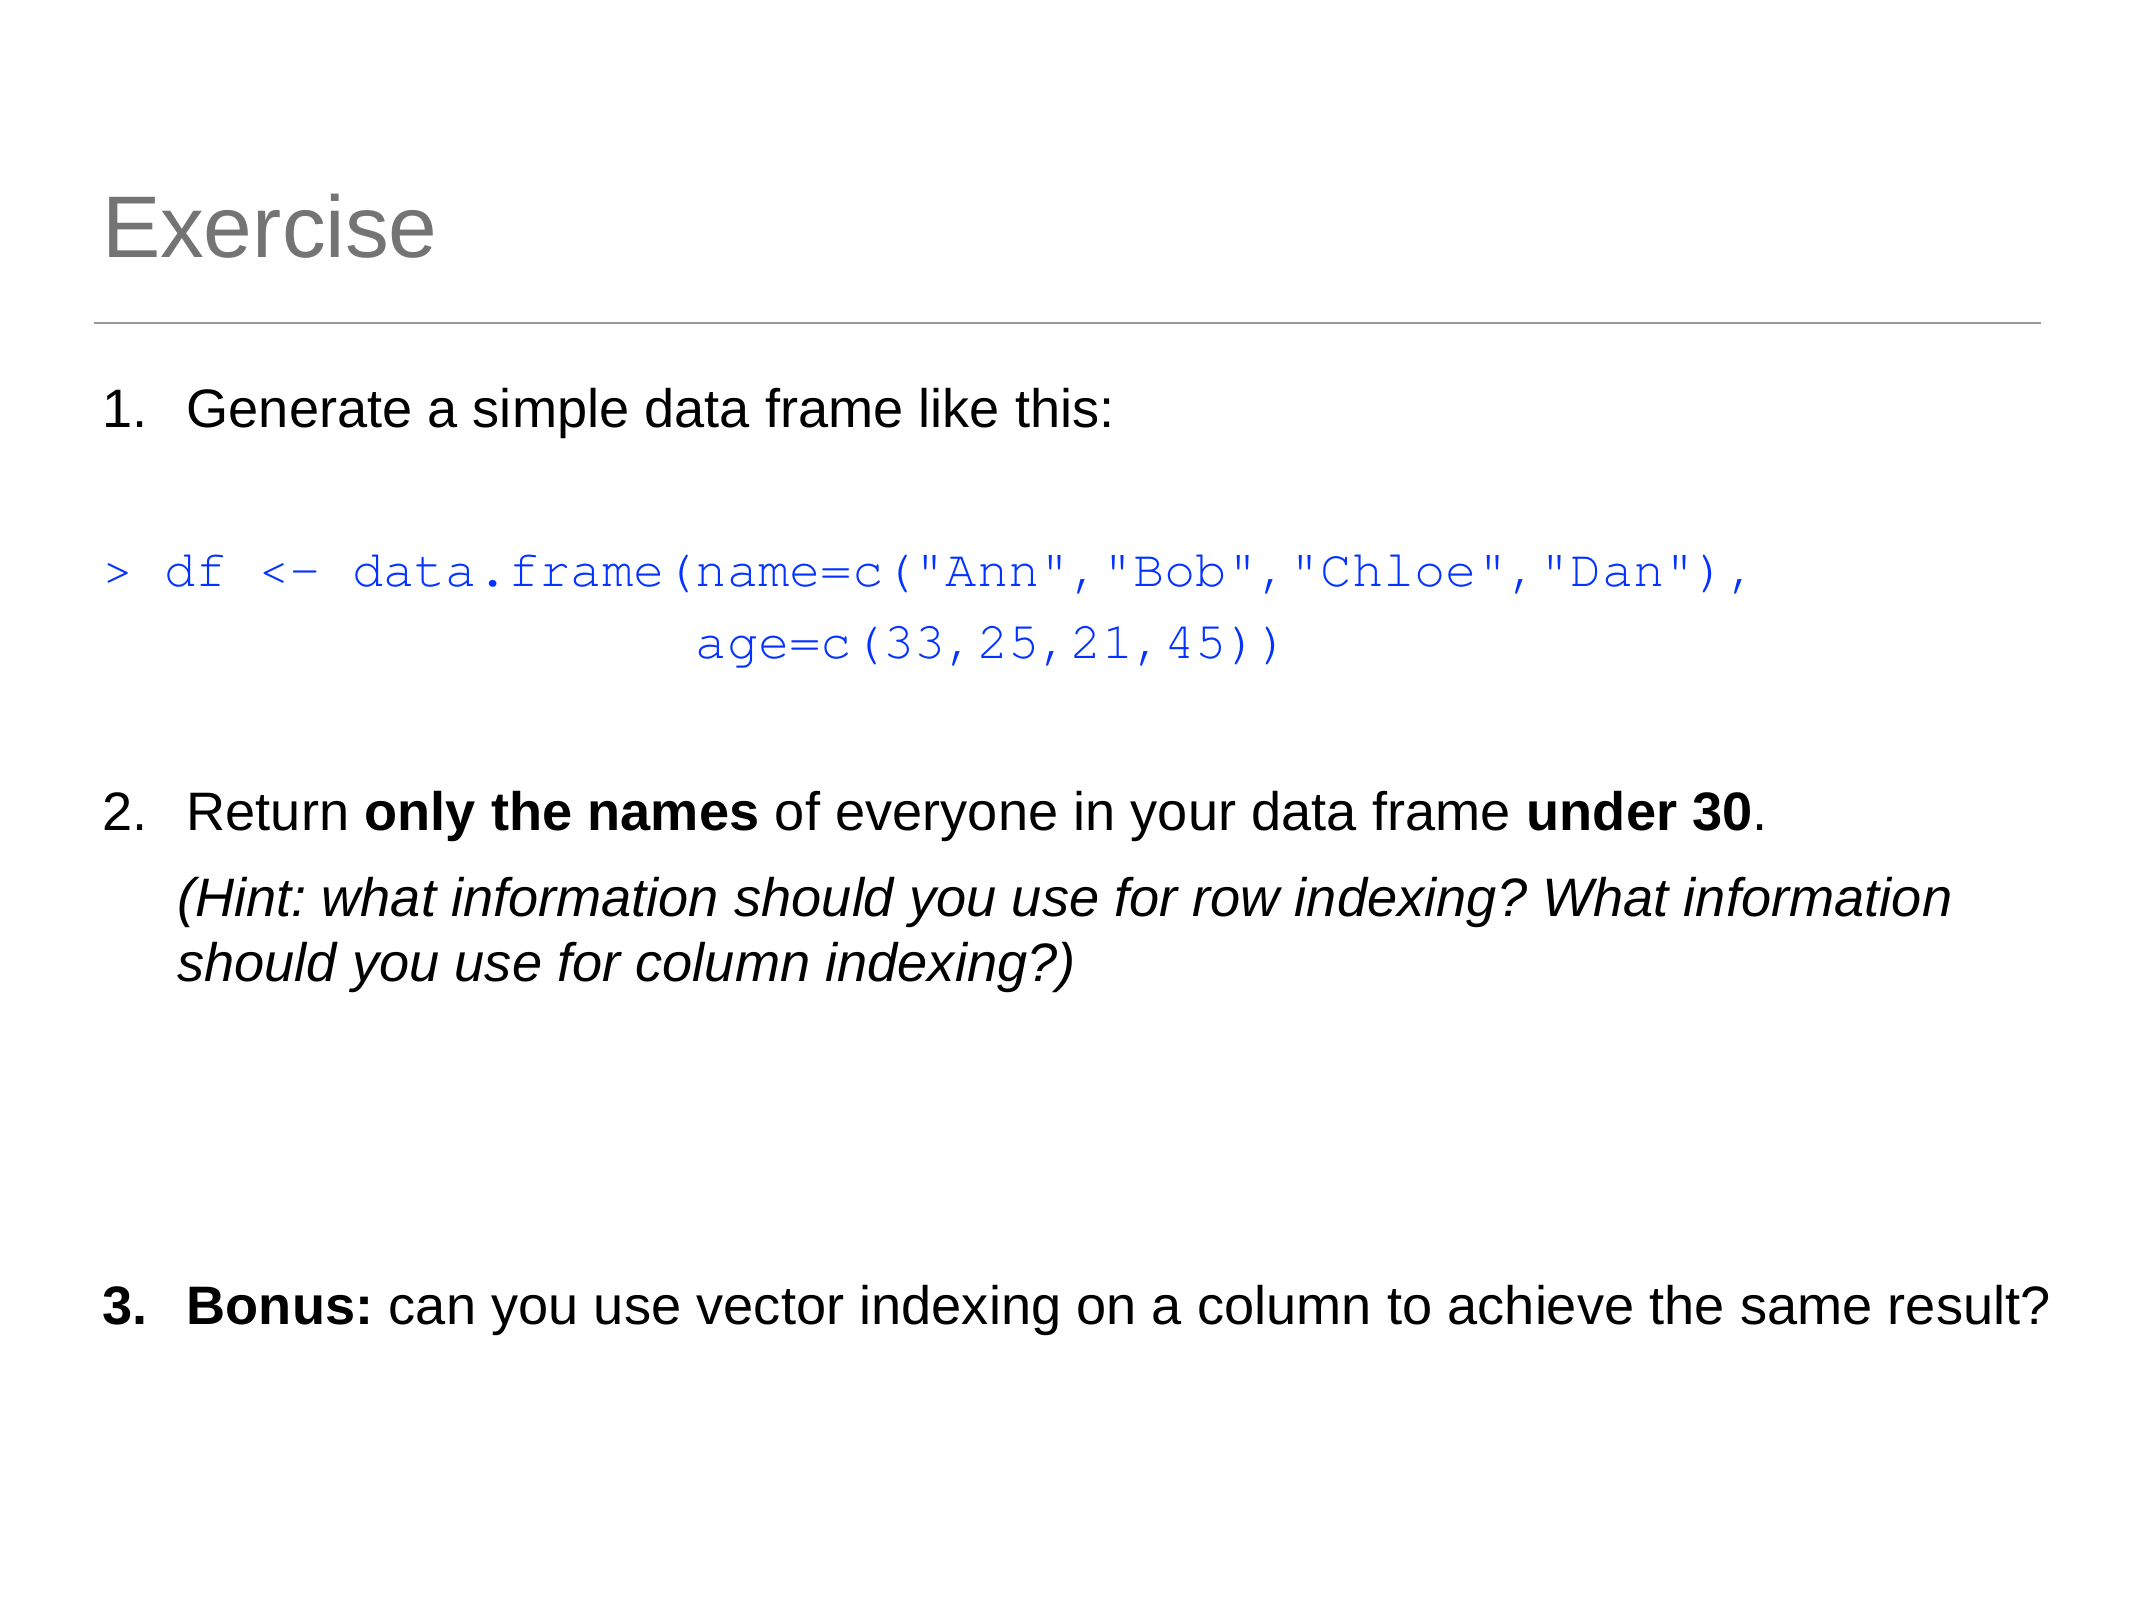

# Exercise
Generate a simple data frame like this:

> df <- data.frame(name=c("Ann","Bob","Chloe","Dan"),
                   age=c(33,25,21,45))

Return only the names of everyone in your data frame under 30.
(Hint: what information should you use for row indexing? What information should you use for column indexing?)

Bonus: can you use vector indexing on a column to achieve the same result?